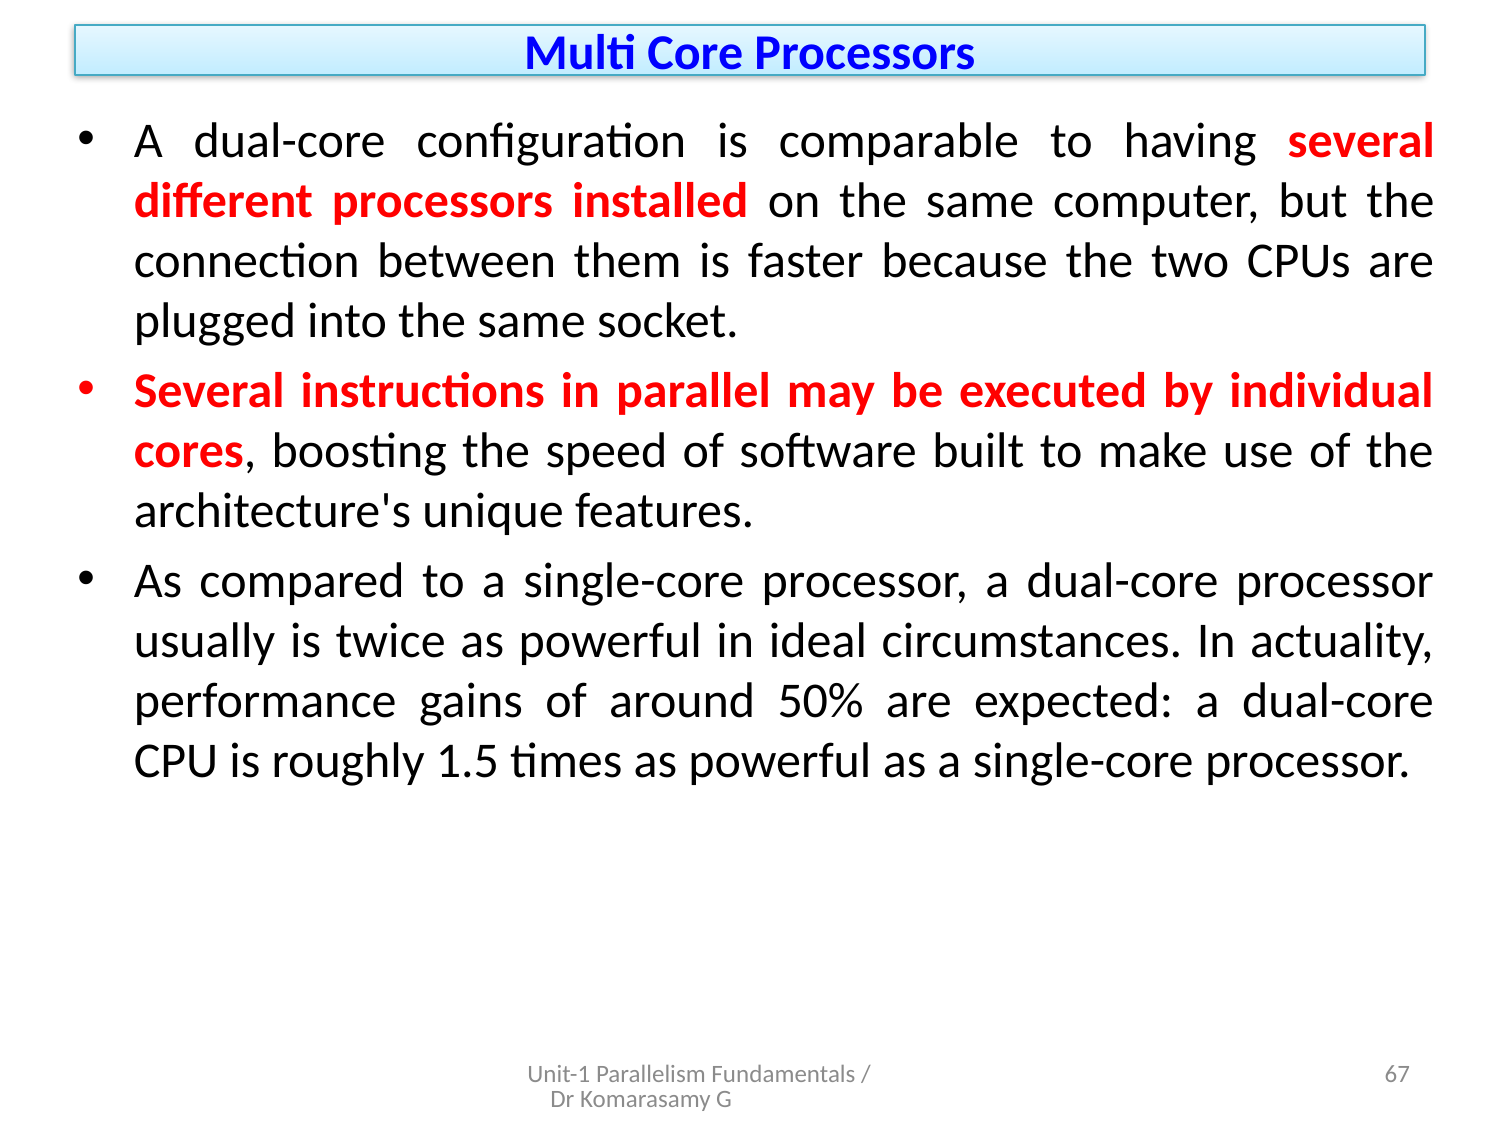

# Multi Core Processors
A dual-core configuration is comparable to having several different processors installed on the same computer, but the connection between them is faster because the two CPUs are plugged into the same socket.
Several instructions in parallel may be executed by individual cores, boosting the speed of software built to make use of the architecture's unique features.
As compared to a single-core processor, a dual-core processor usually is twice as powerful in ideal circumstances. In actuality, performance gains of around 50% are expected: a dual-core CPU is roughly 1.5 times as powerful as a single-core processor.
Unit-1 Parallelism Fundamentals /                     Dr Komarasamy G
67